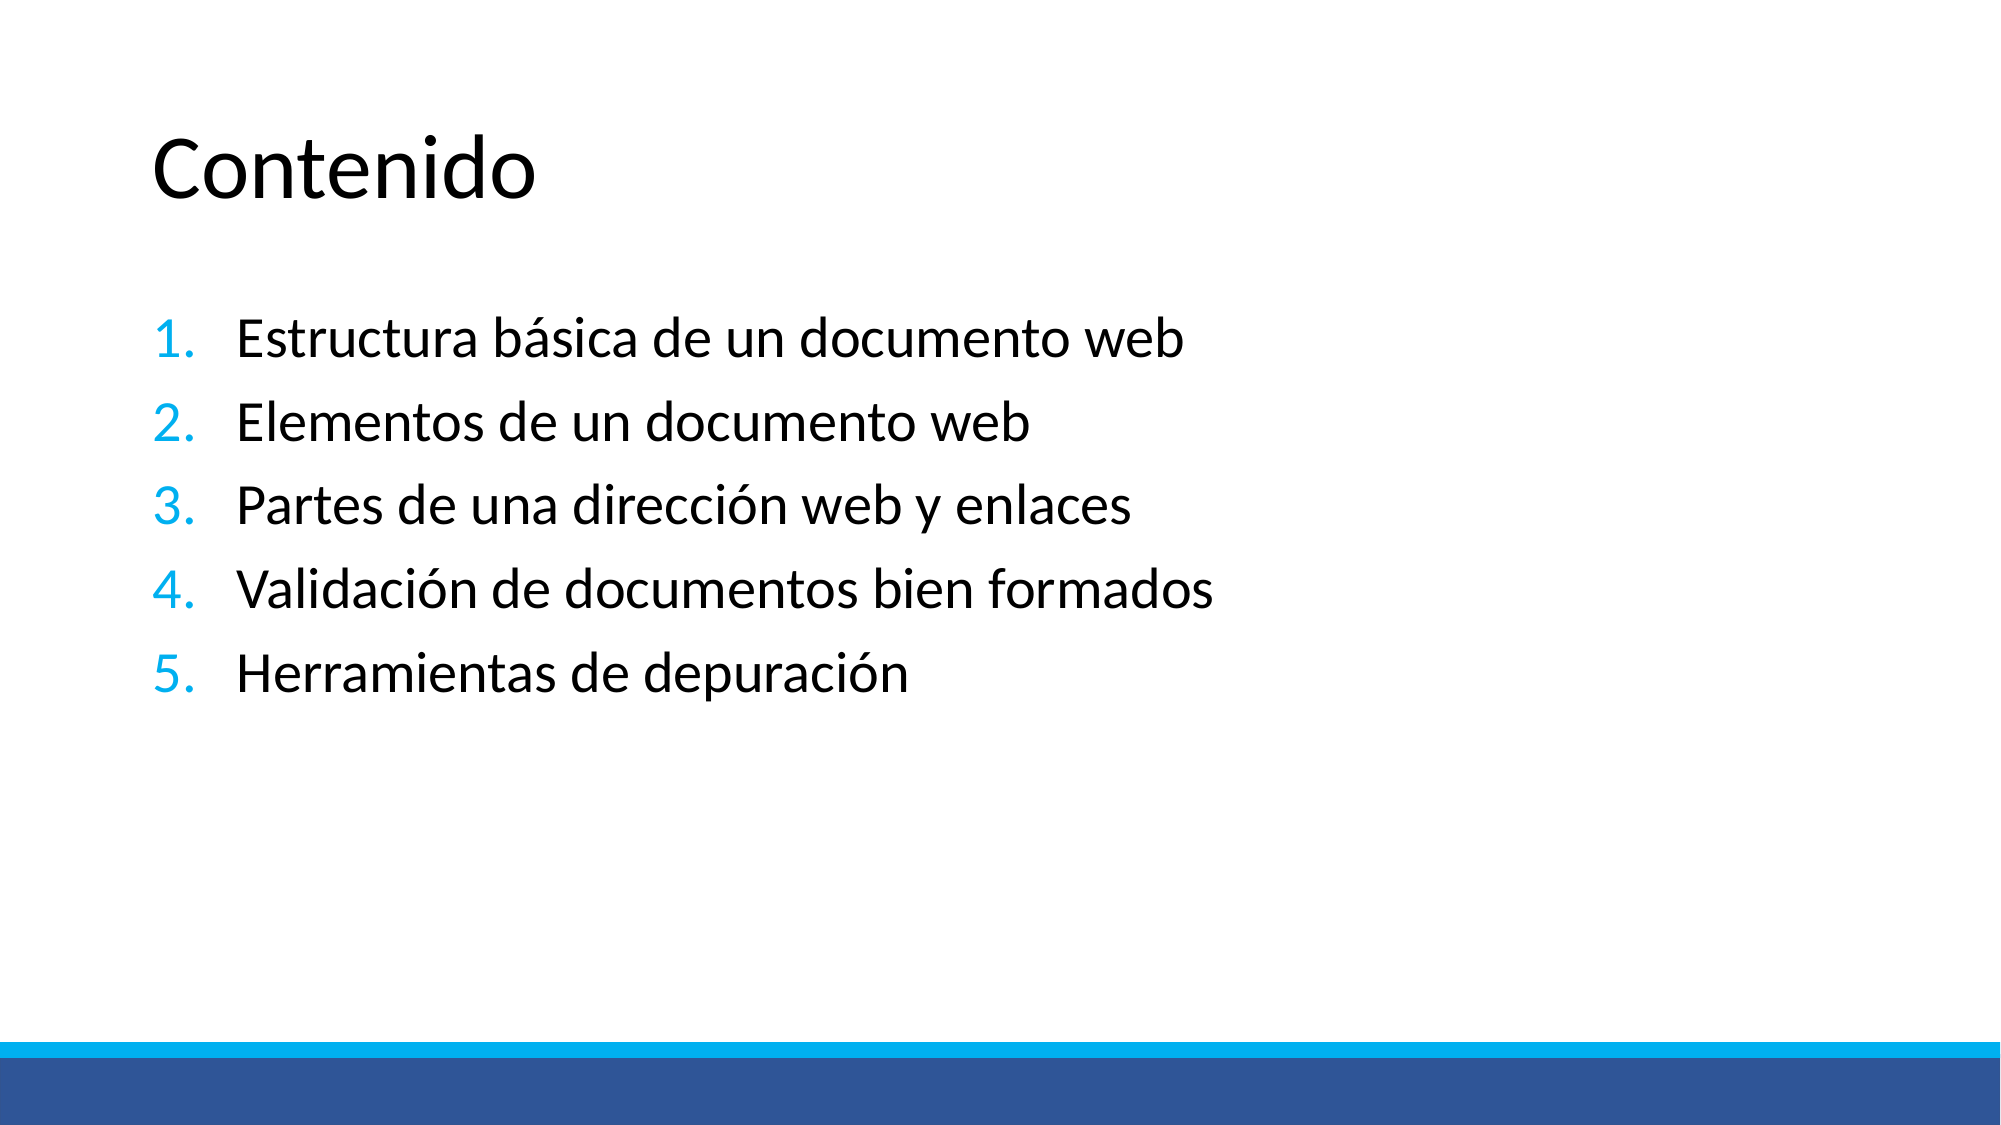

# Contenido
Estructura básica de un documento web
Elementos de un documento web
Partes de una dirección web y enlaces
Validación de documentos bien formados
Herramientas de depuración